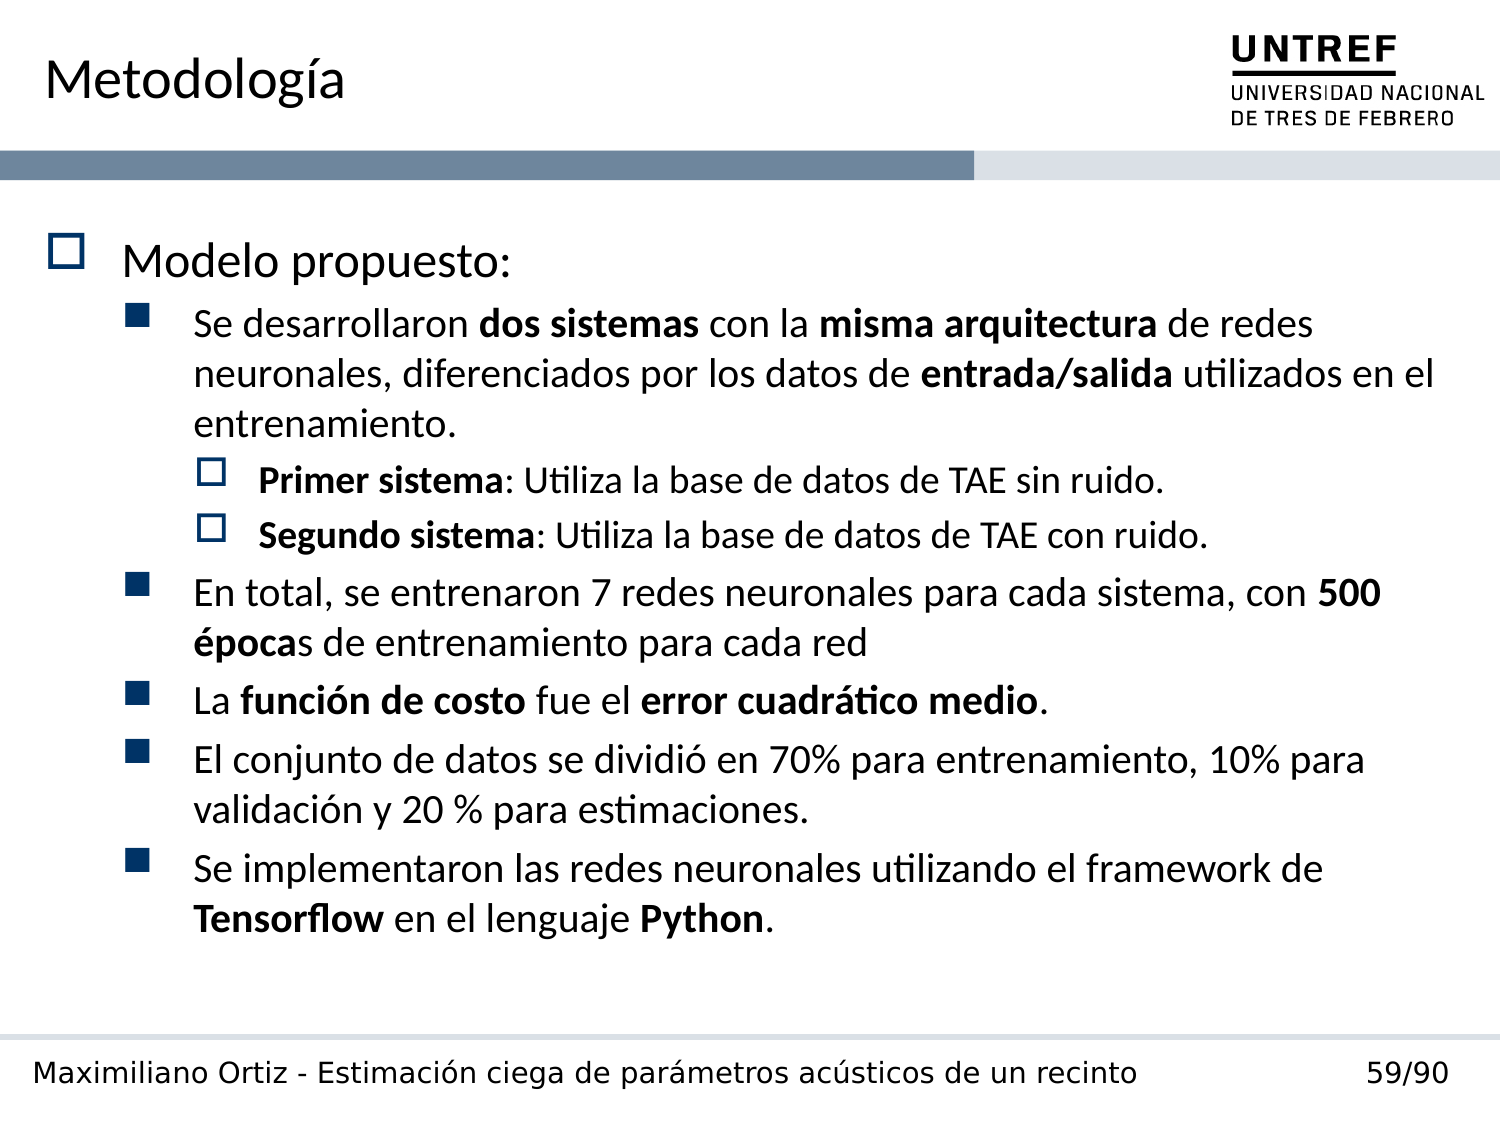

# Metodología
Modelo propuesto:
Se desarrollaron dos sistemas con la misma arquitectura de redes neuronales, diferenciados por los datos de entrada/salida utilizados en el entrenamiento.
Primer sistema: Utiliza la base de datos de TAE sin ruido.
Segundo sistema: Utiliza la base de datos de TAE con ruido.
En total, se entrenaron 7 redes neuronales para cada sistema, con 500 épocas de entrenamiento para cada red
La función de costo fue el error cuadrático medio.
El conjunto de datos se dividió en 70% para entrenamiento, 10% para validación y 20 % para estimaciones.
Se implementaron las redes neuronales utilizando el framework de Tensorflow en el lenguaje Python.

59/90
Maximiliano Ortiz - Estimación ciega de parámetros acústicos de un recinto